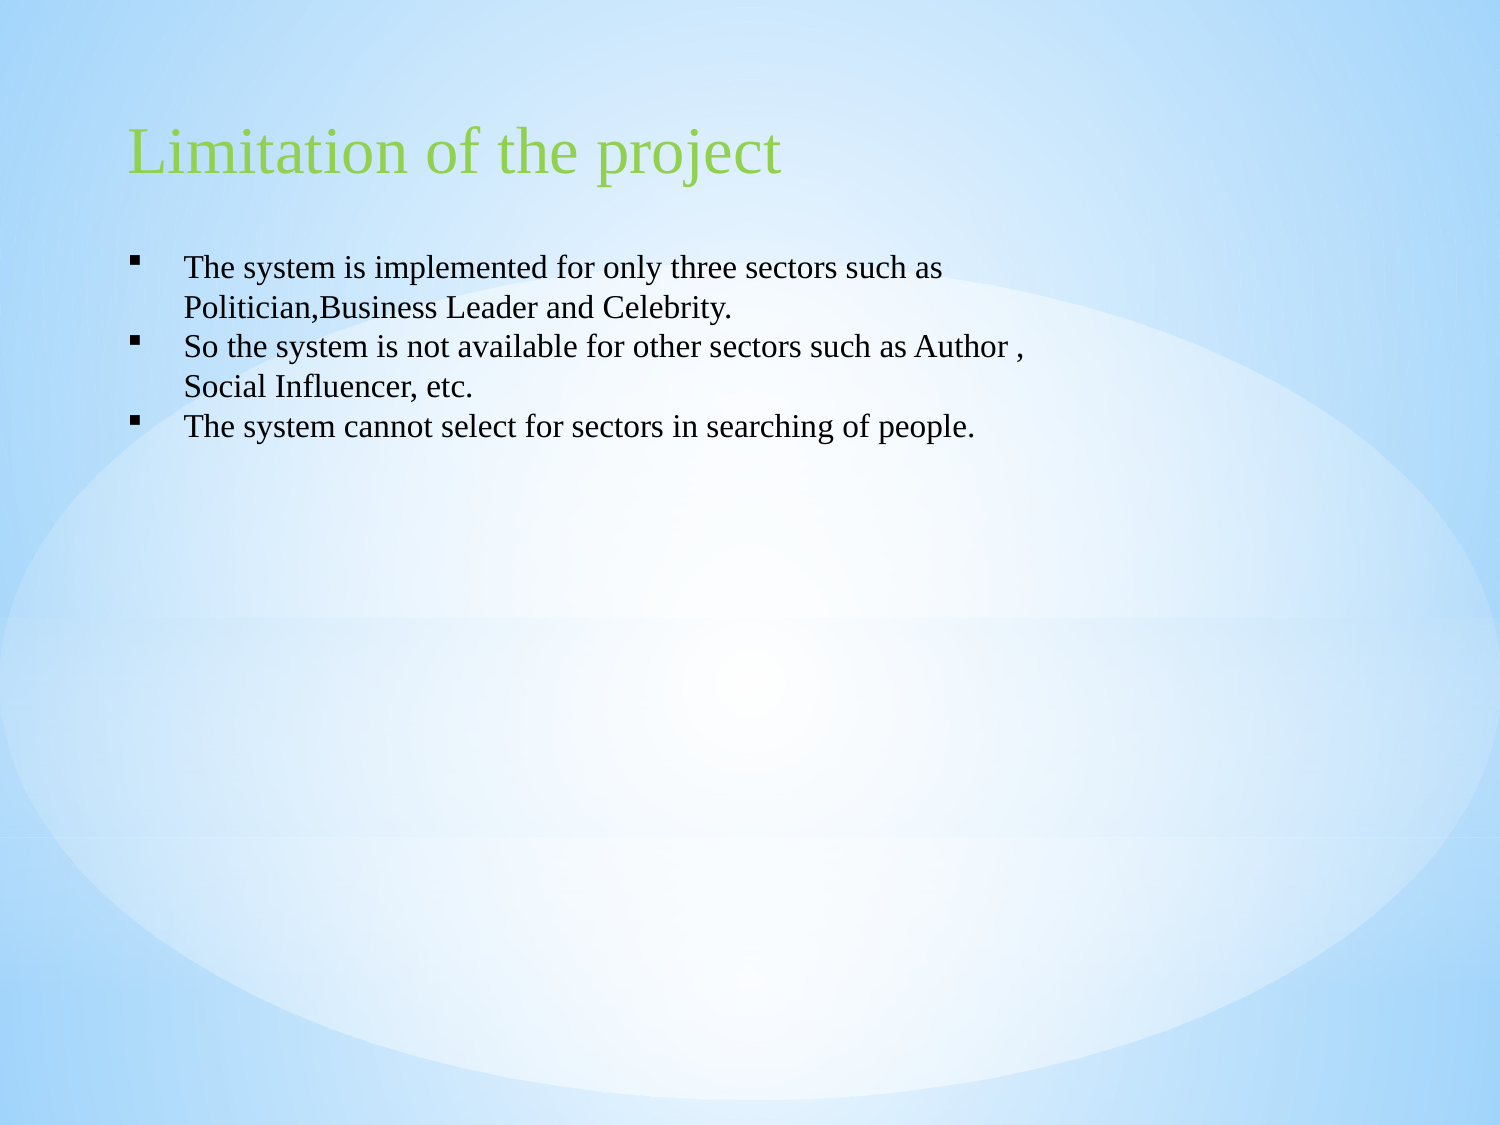

Limitation of the project
The system is implemented for only three sectors such as Politician,Business Leader and Celebrity.
So the system is not available for other sectors such as Author , Social Influencer, etc.
The system cannot select for sectors in searching of people.